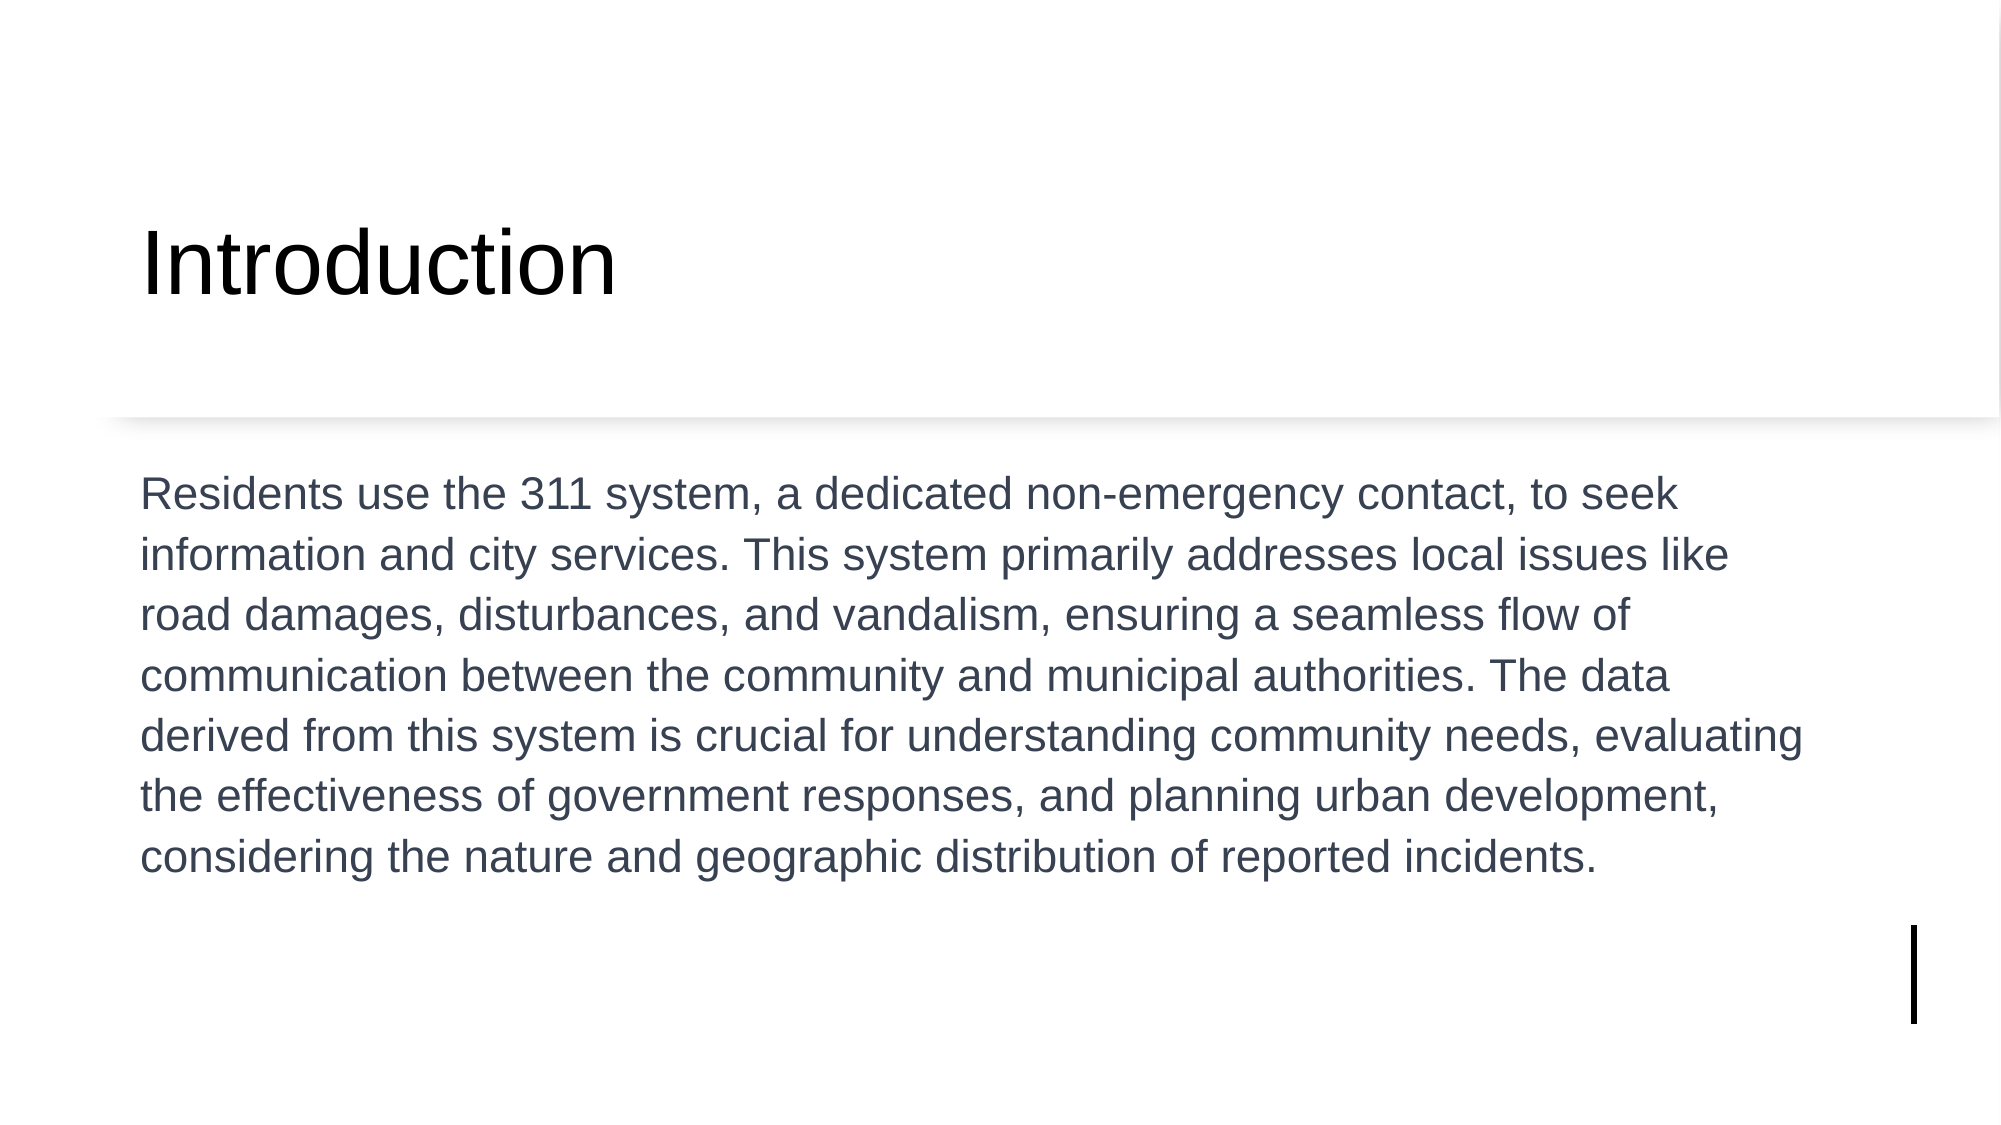

# Introduction
Residents use the 311 system, a dedicated non-emergency contact, to seek information and city services. This system primarily addresses local issues like road damages, disturbances, and vandalism, ensuring a seamless flow of communication between the community and municipal authorities. The data derived from this system is crucial for understanding community needs, evaluating the effectiveness of government responses, and planning urban development, considering the nature and geographic distribution of reported incidents.